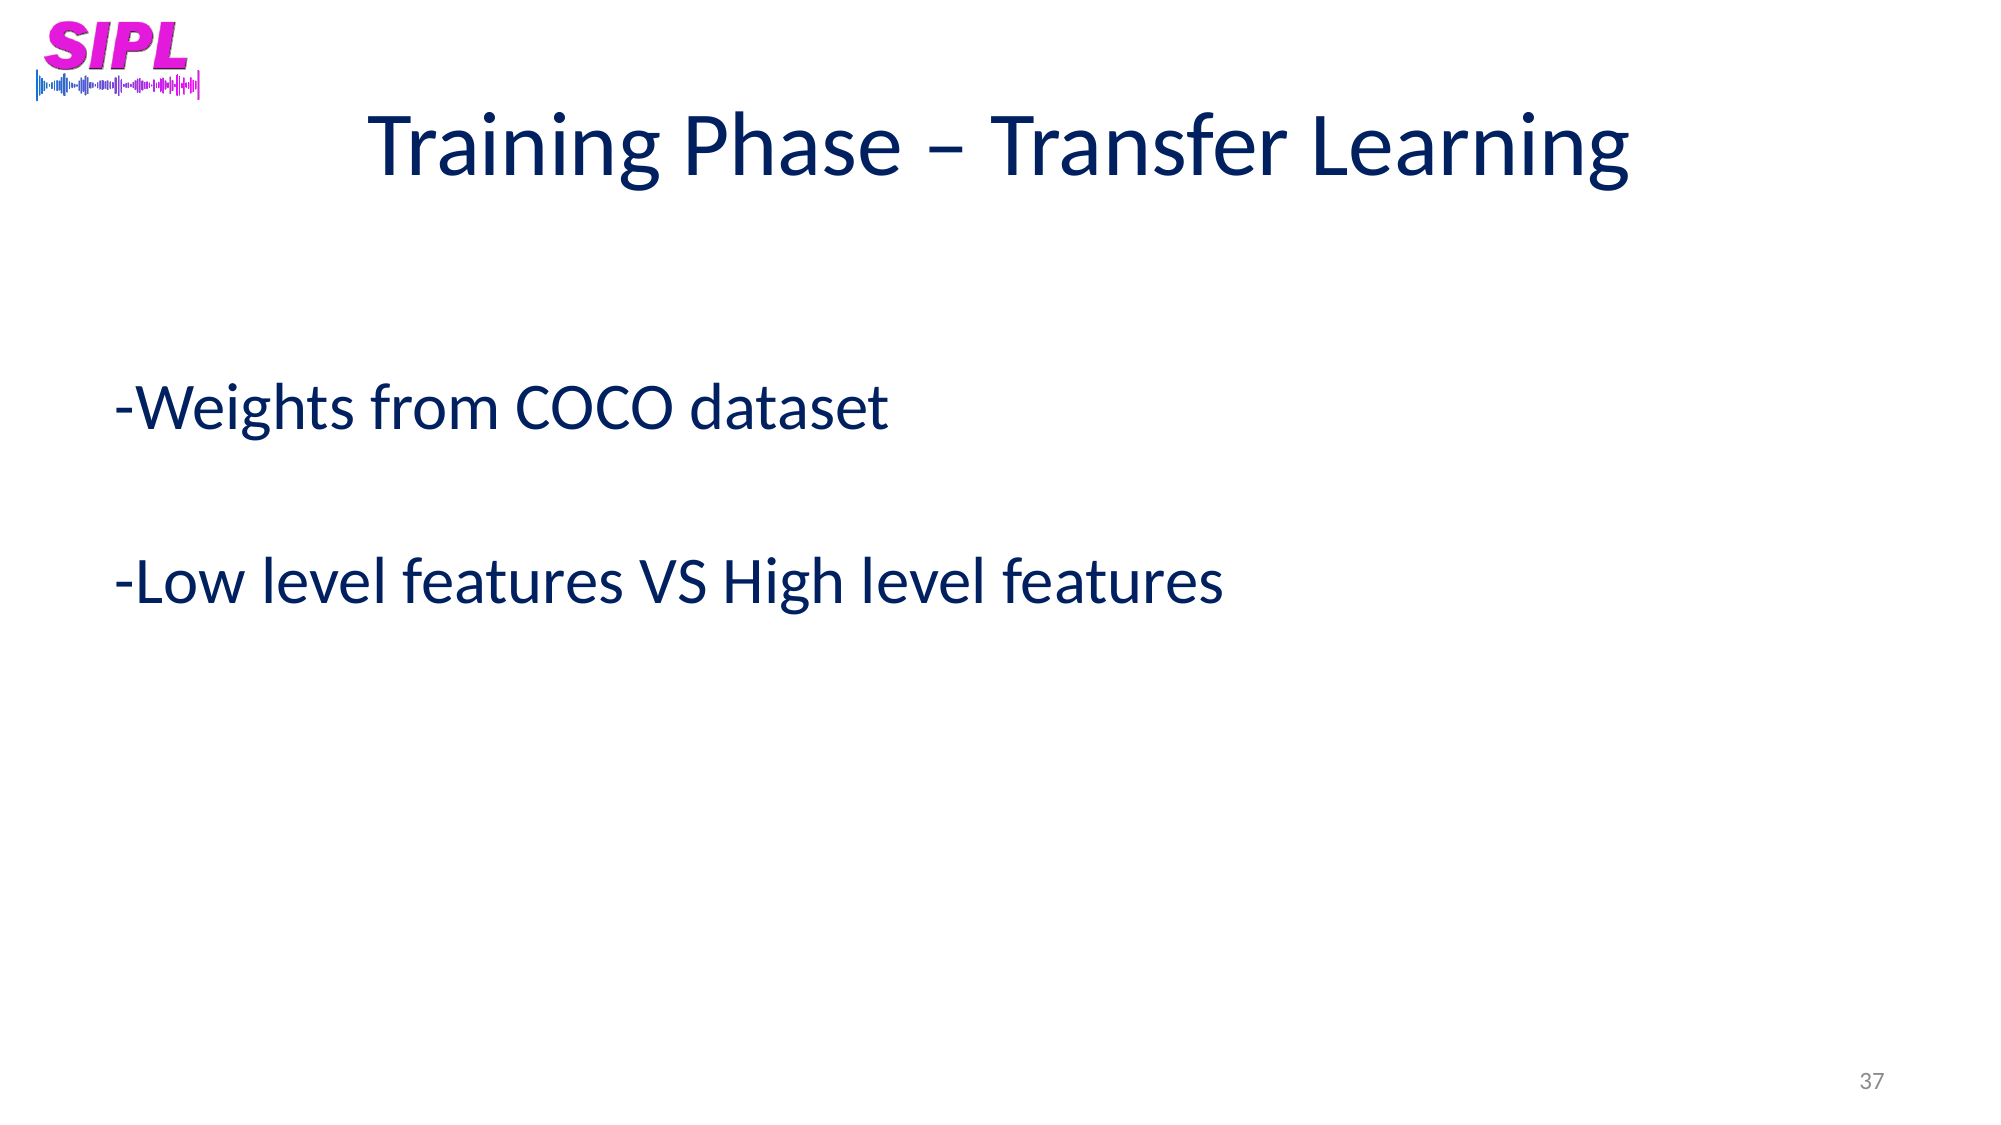

# Training Phase – Transfer Learning

-Weights from COCO dataset
-Low level features VS High level features

37